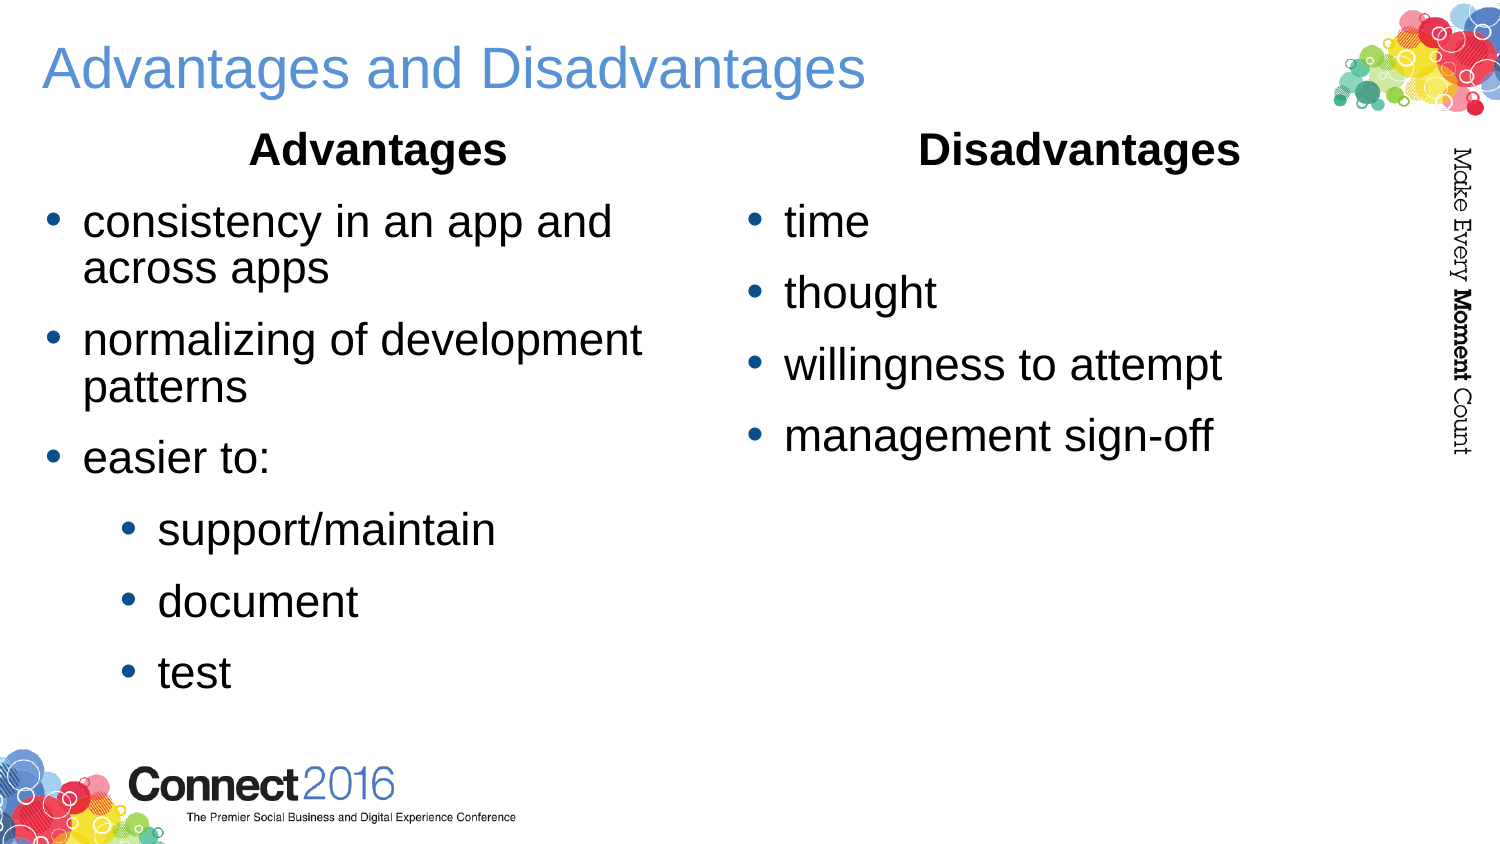

# Advantages and Disadvantages
Advantages
consistency in an app and across apps
normalizing of development patterns
easier to:
support/maintain
document
test
Disadvantages
time
thought
willingness to attempt
management sign-off